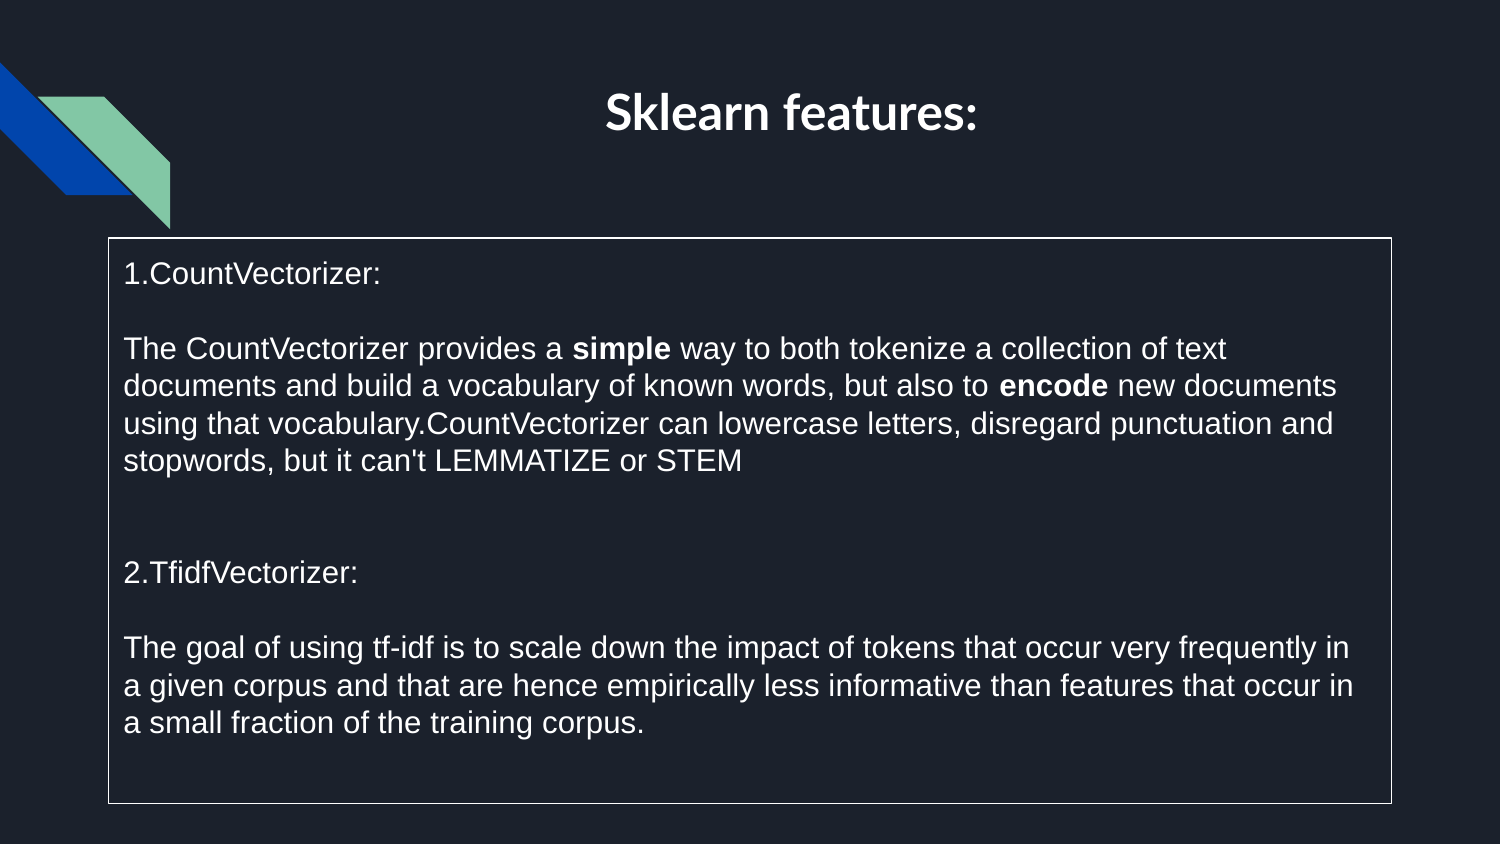

Sklearn features:

1.CountVectorizer:

The CountVectorizer provides a simple way to both tokenize a collection of text documents and build a vocabulary of known words, but also to encode new documents using that vocabulary.CountVectorizer can lowercase letters, disregard punctuation and stopwords, but it can't LEMMATIZE or STEM

2.TfidfVectorizer:

The goal of using tf-idf is to scale down the impact of tokens that occur very frequently in a given corpus and that are hence empirically less informative than features that occur in a small fraction of the training corpus.